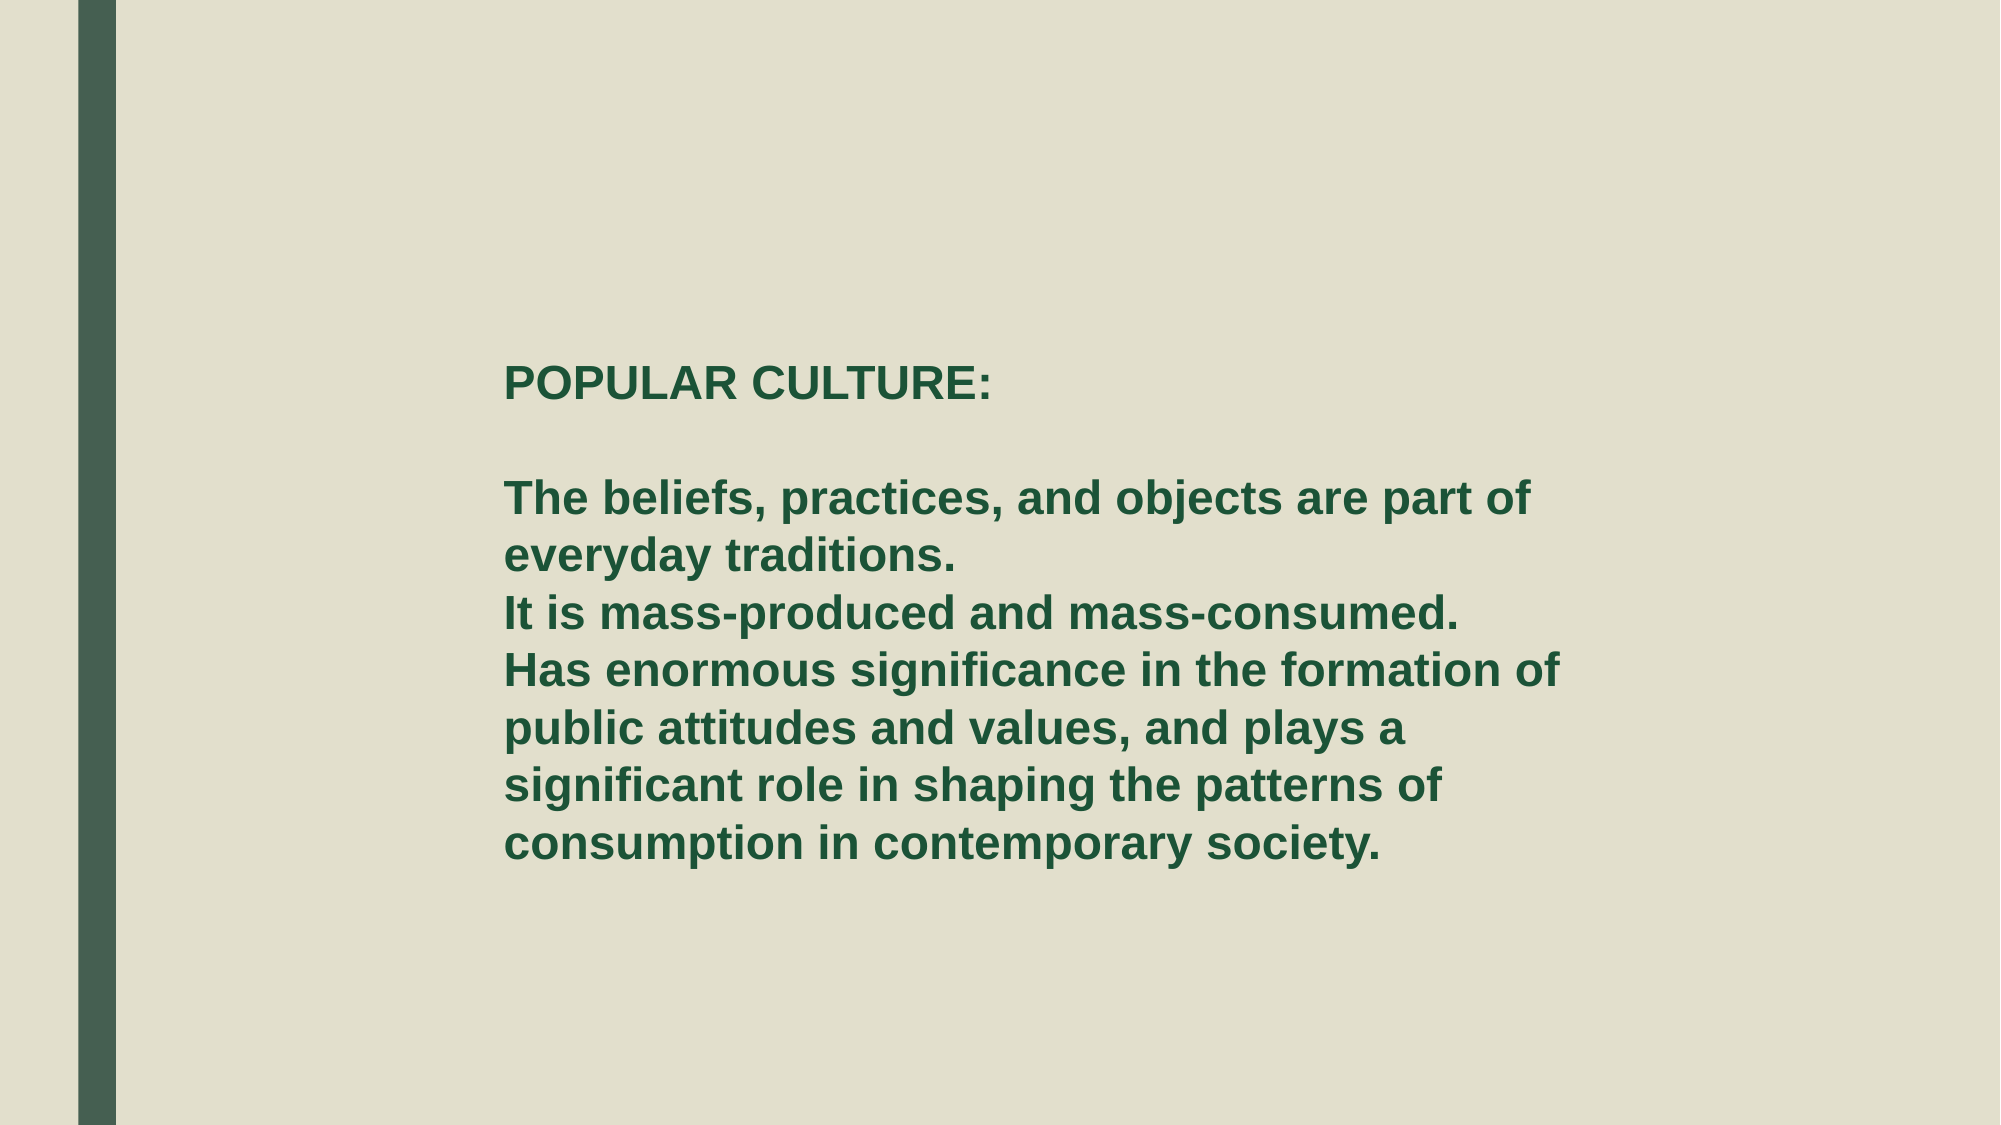

POPULAR CULTURE:

The beliefs, practices, and objects are part of everyday traditions.
It is mass-produced and mass-consumed.
Has enormous significance in the formation of public attitudes and values, and plays a significant role in shaping the patterns of consumption in contemporary society.